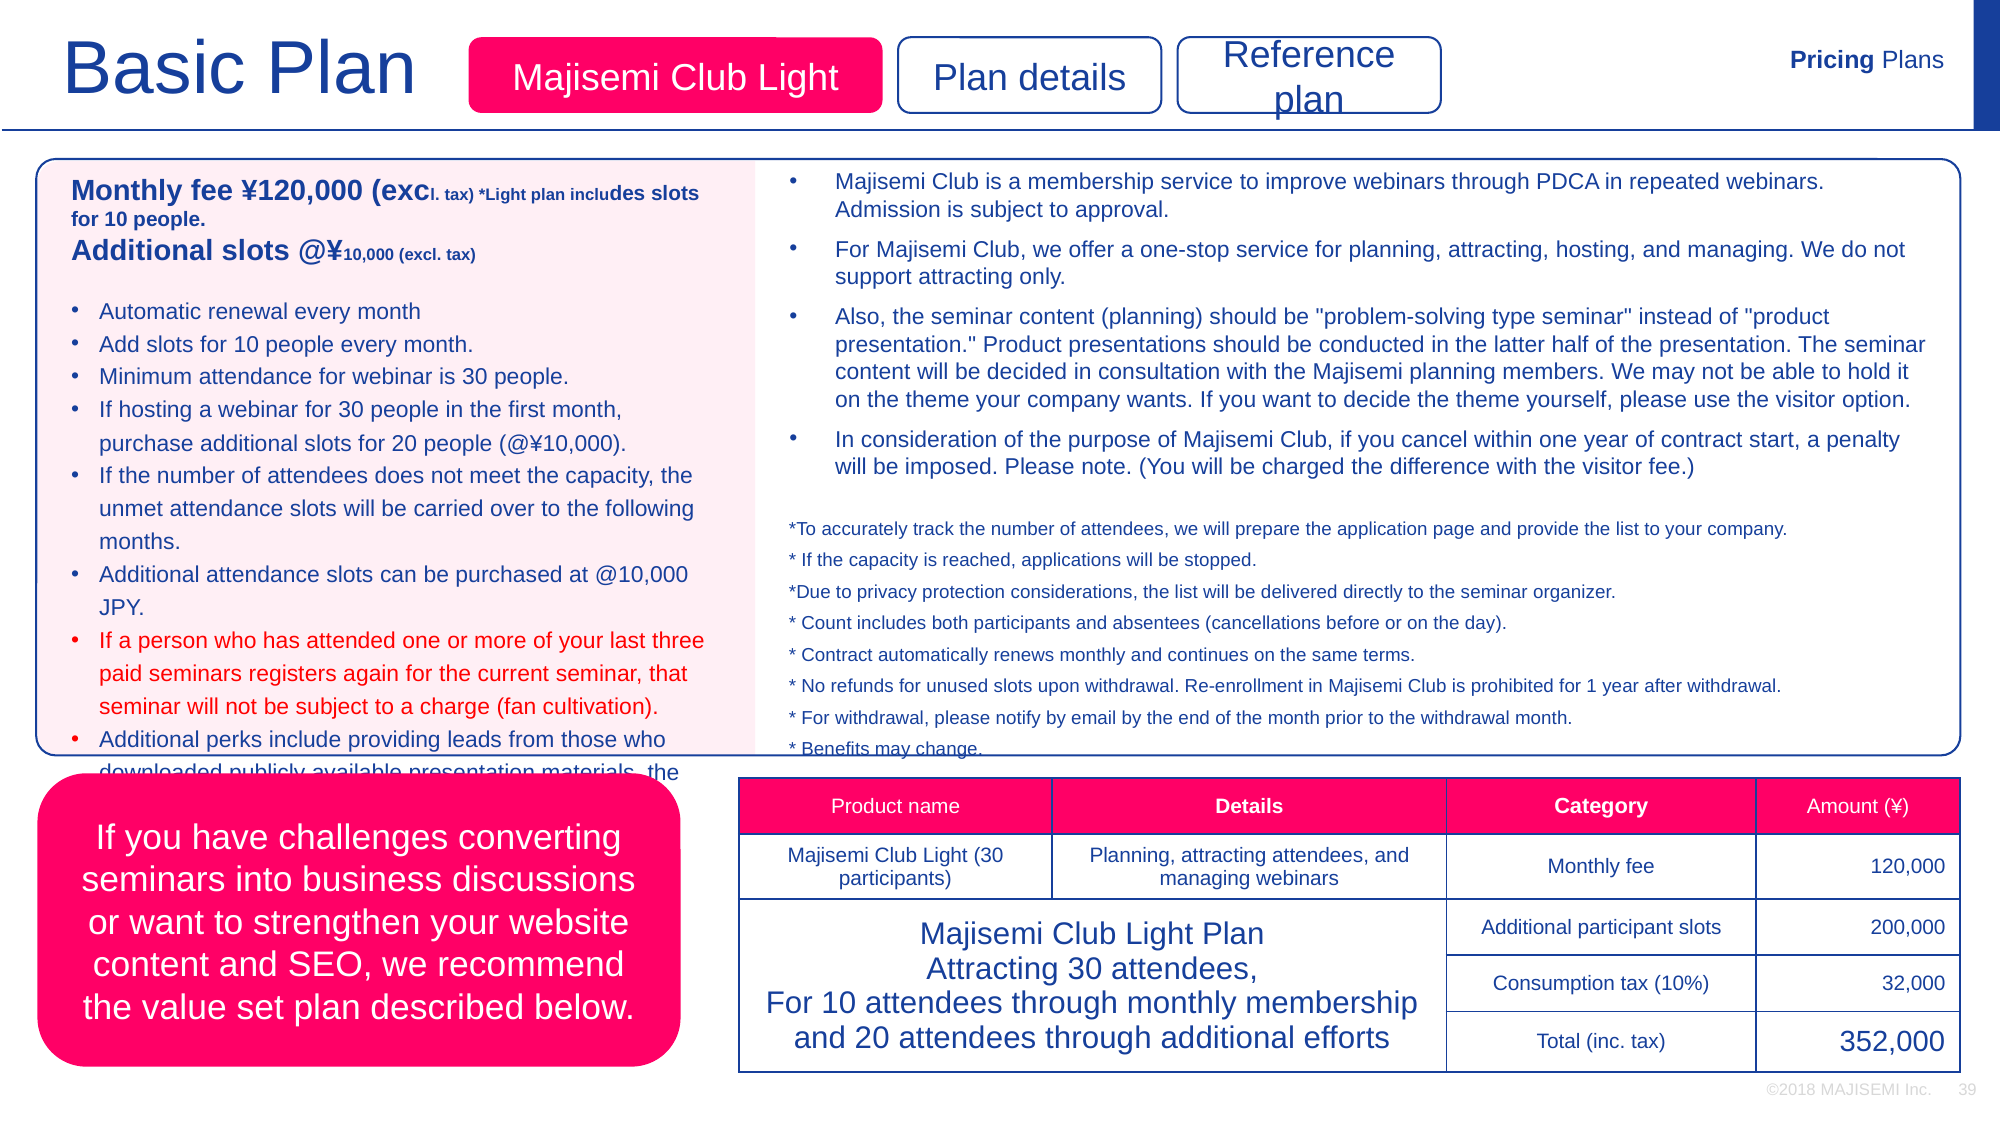

Basic Plan
Pricing Plans
Reference plan
Majisemi Club Light
Plan details

Majisemi Club is a membership service to improve webinars through PDCA in repeated webinars. Admission is subject to approval.
For Majisemi Club, we offer a one-stop service for planning, attracting, hosting, and managing. We do not support attracting only.
Also, the seminar content (planning) should be "problem-solving type seminar" instead of "product presentation." Product presentations should be conducted in the latter half of the presentation. The seminar content will be decided in consultation with the Majisemi planning members. We may not be able to hold it on the theme your company wants. If you want to decide the theme yourself, please use the visitor option.
In consideration of the purpose of Majisemi Club, if you cancel within one year of contract start, a penalty will be imposed. Please note. (You will be charged the difference with the visitor fee.)
Monthly fee ¥120,000 (excl. tax) *Light plan includes slots for 10 people.
Additional slots @¥10,000 (excl. tax)
Automatic renewal every month
Add slots for 10 people every month.
Minimum attendance for webinar is 30 people.
If hosting a webinar for 30 people in the first month, purchase additional slots for 20 people (@¥10,000).
If the number of attendees does not meet the capacity, the unmet attendance slots will be carried over to the following months.
Additional attendance slots can be purchased at @10,000 JPY.
If a person who has attended one or more of your last three paid seminars registers again for the current seminar, that seminar will not be subject to a charge (fan cultivation).
Additional perks include providing leads from those who downloaded publicly available presentation materials, the branding dashboard, and a trend analysis tool.
*To accurately track the number of attendees, we will prepare the application page and provide the list to your company.
* If the capacity is reached, applications will be stopped.
*Due to privacy protection considerations, the list will be delivered directly to the seminar organizer.
* Count includes both participants and absentees (cancellations before or on the day).
* Contract automatically renews monthly and continues on the same terms.
* No refunds for unused slots upon withdrawal. Re-enrollment in Majisemi Club is prohibited for 1 year after withdrawal.
* For withdrawal, please notify by email by the end of the month prior to the withdrawal month.
* Benefits may change.
If you have challenges converting seminars into business discussions or want to strengthen your website content and SEO, we recommend the value set plan described below.
| Product name | Details | Category | Amount (¥) |
| --- | --- | --- | --- |
| Majisemi Club Light (30 participants) | Planning, attracting attendees, and managing webinars | Monthly fee | 120,000 |
| Majisemi Club Light Plan Attracting 30 attendees, For 10 attendees through monthly membership and 20 attendees through additional efforts |  | Additional participant slots | 200,000 |
|  |  | Consumption tax (10%) | 32,000 |
|  |  | Total (inc. tax) | 352,000 |
©2018 MAJISEMI Inc.
39